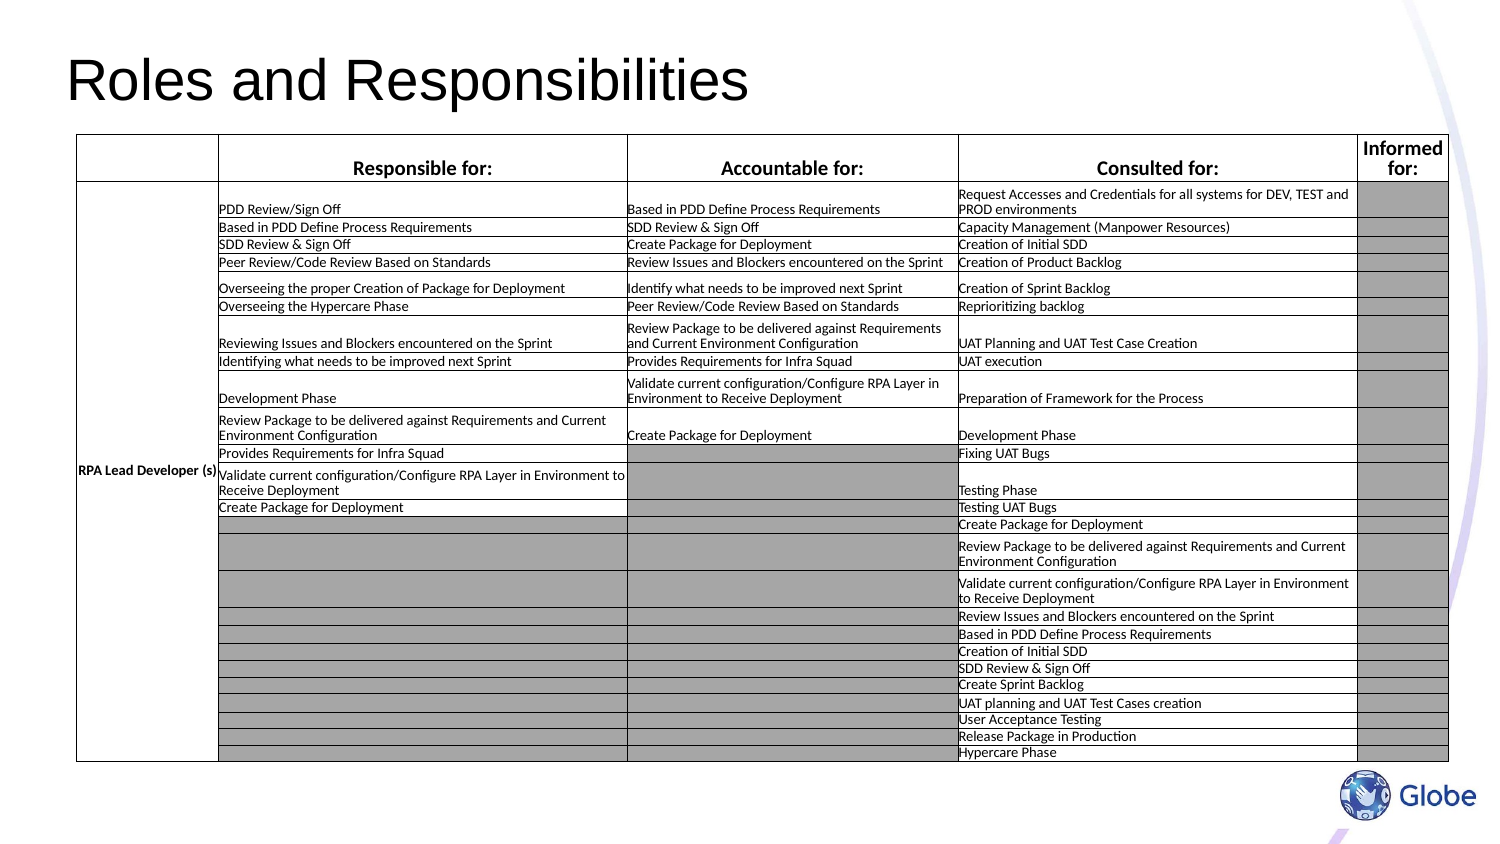

# Roles and Responsibilities
|  | Responsible for: | Accountable for: | Consulted for: | Informed for: |
| --- | --- | --- | --- | --- |
| RPA Lead Developer (s) | PDD Review/Sign Off | Based in PDD Define Process Requirements | Request Accesses and Credentials for all systems for DEV, TEST and PROD environments |  |
|  | Based in PDD Define Process Requirements | SDD Review & Sign Off | Capacity Management (Manpower Resources) |  |
|  | SDD Review & Sign Off | Create Package for Deployment | Creation of Initial SDD |  |
|  | Peer Review/Code Review Based on Standards | Review Issues and Blockers encountered on the Sprint | Creation of Product Backlog |  |
|  | Overseeing the proper Creation of Package for Deployment | Identify what needs to be improved next Sprint | Creation of Sprint Backlog |  |
|  | Overseeing the Hypercare Phase | Peer Review/Code Review Based on Standards | Reprioritizing backlog |  |
|  | Reviewing Issues and Blockers encountered on the Sprint | Review Package to be delivered against Requirements and Current Environment Configuration | UAT Planning and UAT Test Case Creation |  |
|  | Identifying what needs to be improved next Sprint | Provides Requirements for Infra Squad | UAT execution |  |
|  | Development Phase | Validate current configuration/Configure RPA Layer in Environment to Receive Deployment | Preparation of Framework for the Process |  |
|  | Review Package to be delivered against Requirements and Current Environment Configuration | Create Package for Deployment | Development Phase |  |
|  | Provides Requirements for Infra Squad |  | Fixing UAT Bugs |  |
|  | Validate current configuration/Configure RPA Layer in Environment to Receive Deployment |  | Testing Phase |  |
|  | Create Package for Deployment |  | Testing UAT Bugs |  |
|  |  |  | Create Package for Deployment |  |
|  |  |  | Review Package to be delivered against Requirements and Current Environment Configuration |  |
|  |  |  | Validate current configuration/Configure RPA Layer in Environment to Receive Deployment |  |
|  |  |  | Review Issues and Blockers encountered on the Sprint |  |
|  |  |  | Based in PDD Define Process Requirements |  |
|  |  |  | Creation of Initial SDD |  |
|  |  |  | SDD Review & Sign Off |  |
|  |  |  | Create Sprint Backlog |  |
|  |  |  | UAT planning and UAT Test Cases creation |  |
|  |  |  | User Acceptance Testing |  |
|  |  |  | Release Package in Production |  |
|  |  |  | Hypercare Phase |  |